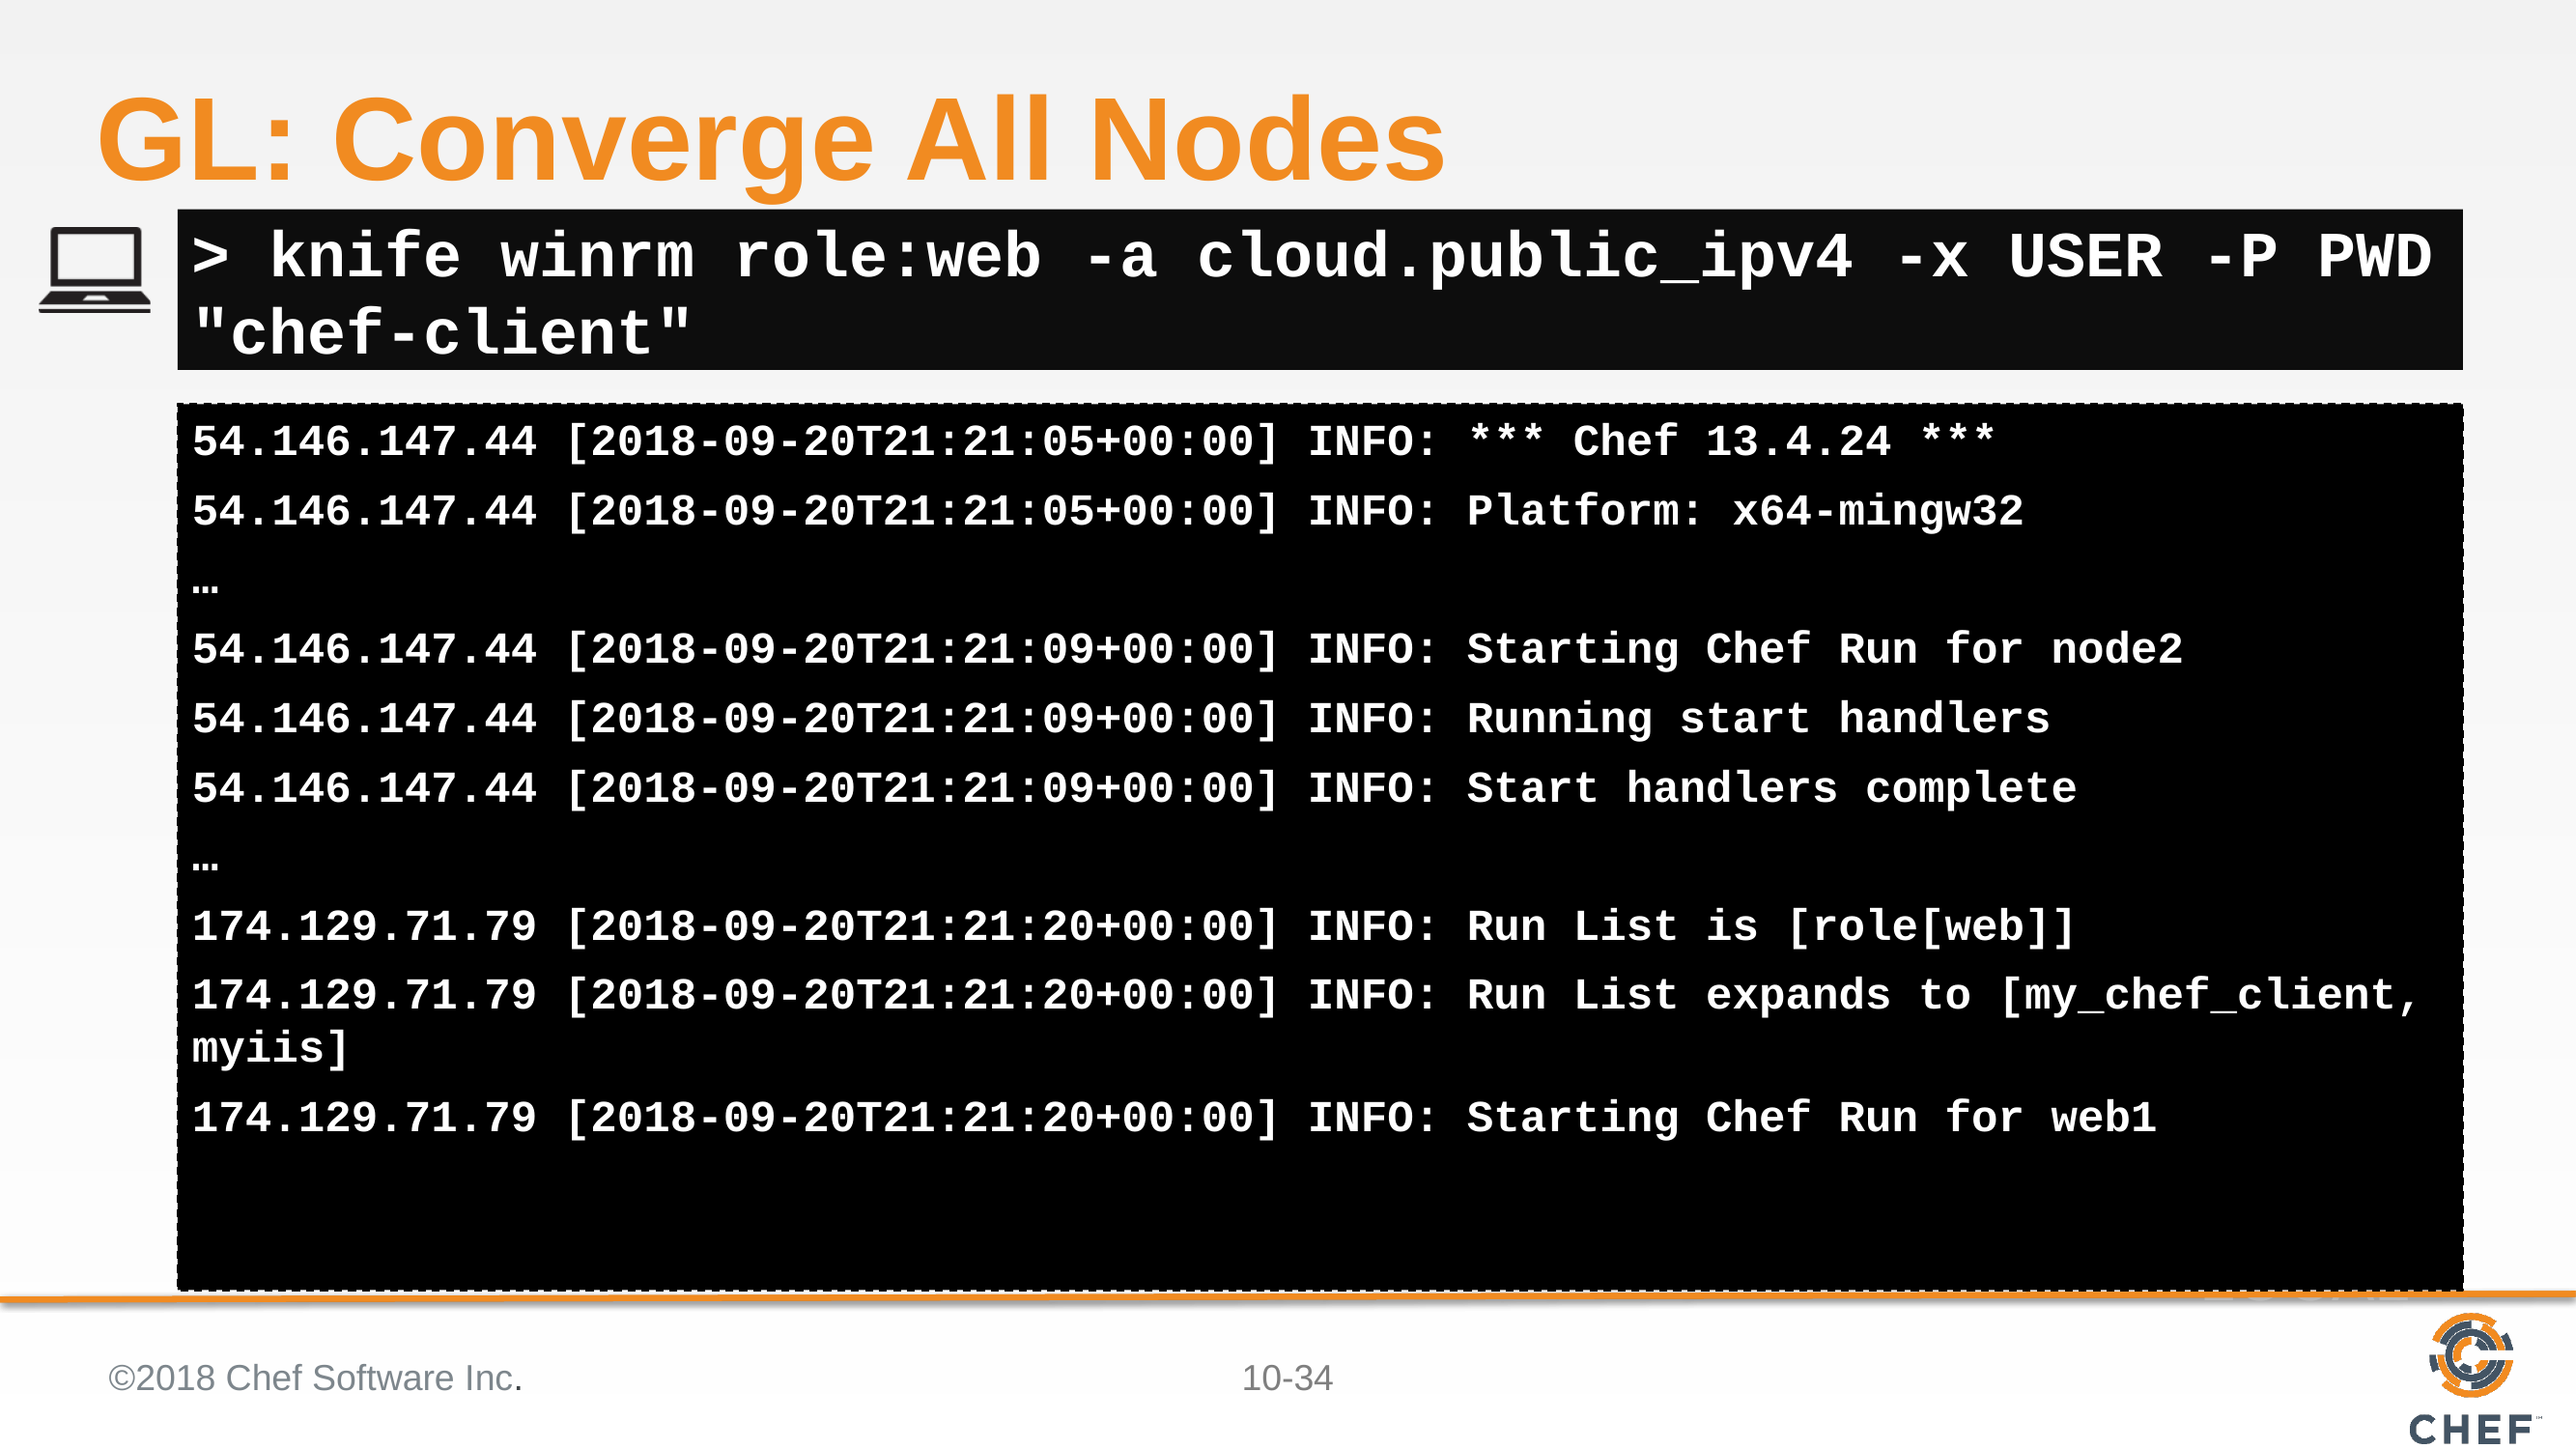

# GL: Converge All Nodes
> knife winrm role:web -a cloud.public_ipv4 -x USER -P PWD "chef-client"
54.146.147.44 [2018-09-20T21:21:05+00:00] INFO: *** Chef 13.4.24 ***
54.146.147.44 [2018-09-20T21:21:05+00:00] INFO: Platform: x64-mingw32
…
54.146.147.44 [2018-09-20T21:21:09+00:00] INFO: Starting Chef Run for node2
54.146.147.44 [2018-09-20T21:21:09+00:00] INFO: Running start handlers
54.146.147.44 [2018-09-20T21:21:09+00:00] INFO: Start handlers complete
…
174.129.71.79 [2018-09-20T21:21:20+00:00] INFO: Run List is [role[web]]
174.129.71.79 [2018-09-20T21:21:20+00:00] INFO: Run List expands to [my_chef_client, myiis]
174.129.71.79 [2018-09-20T21:21:20+00:00] INFO: Starting Chef Run for web1